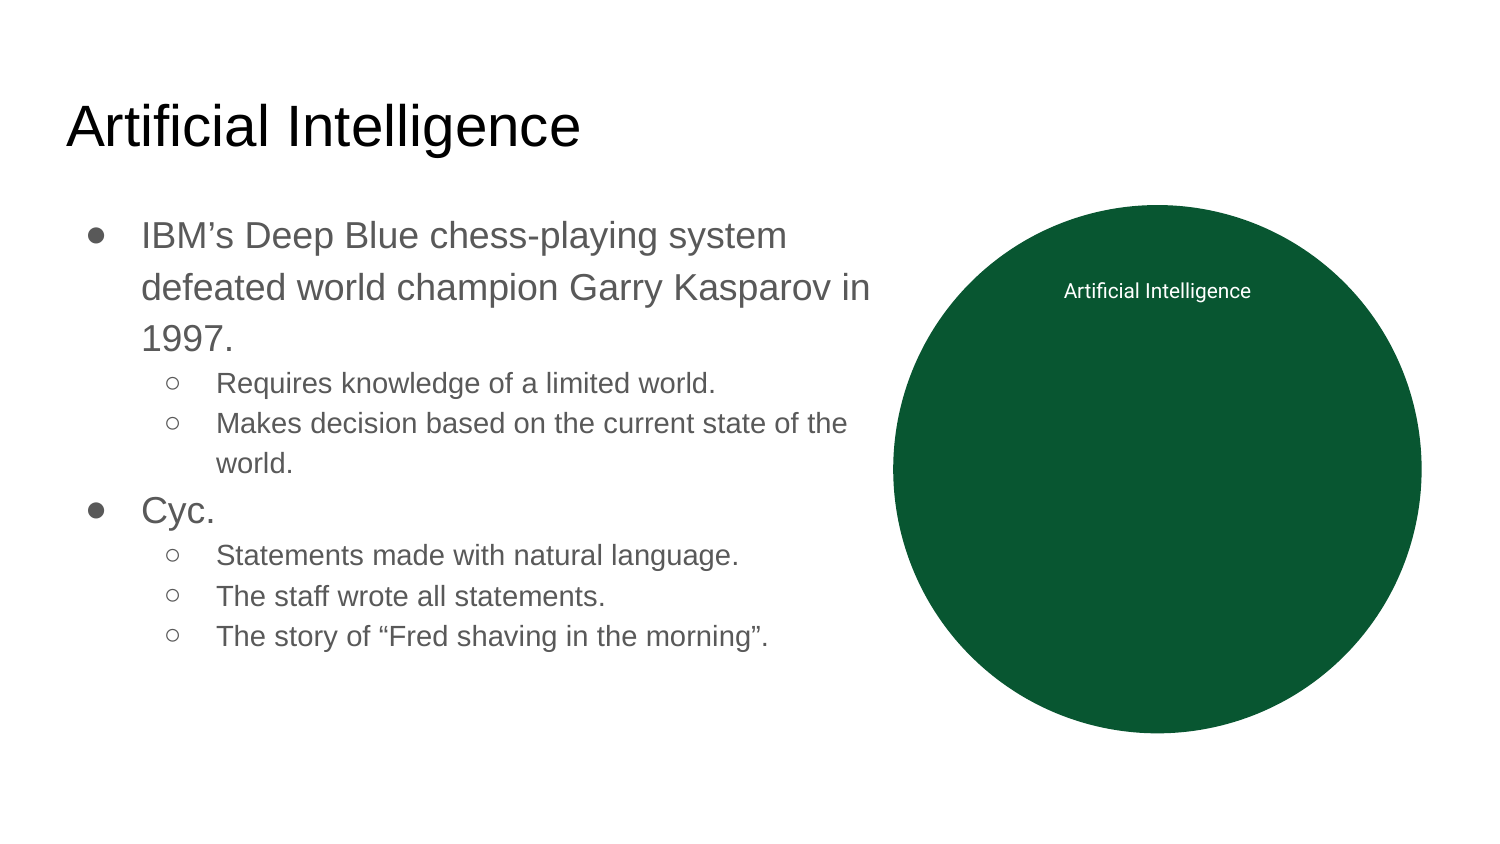

# Artificial Intelligence

IBM’s Deep Blue chess-playing system defeated world champion Garry Kasparov in 1997.
Requires knowledge of a limited world.
Makes decision based on the current state of the world.
Cyc.
Statements made with natural language.
The staff wrote all statements.
The story of “Fred shaving in the morning”.

Artificial Intelligence